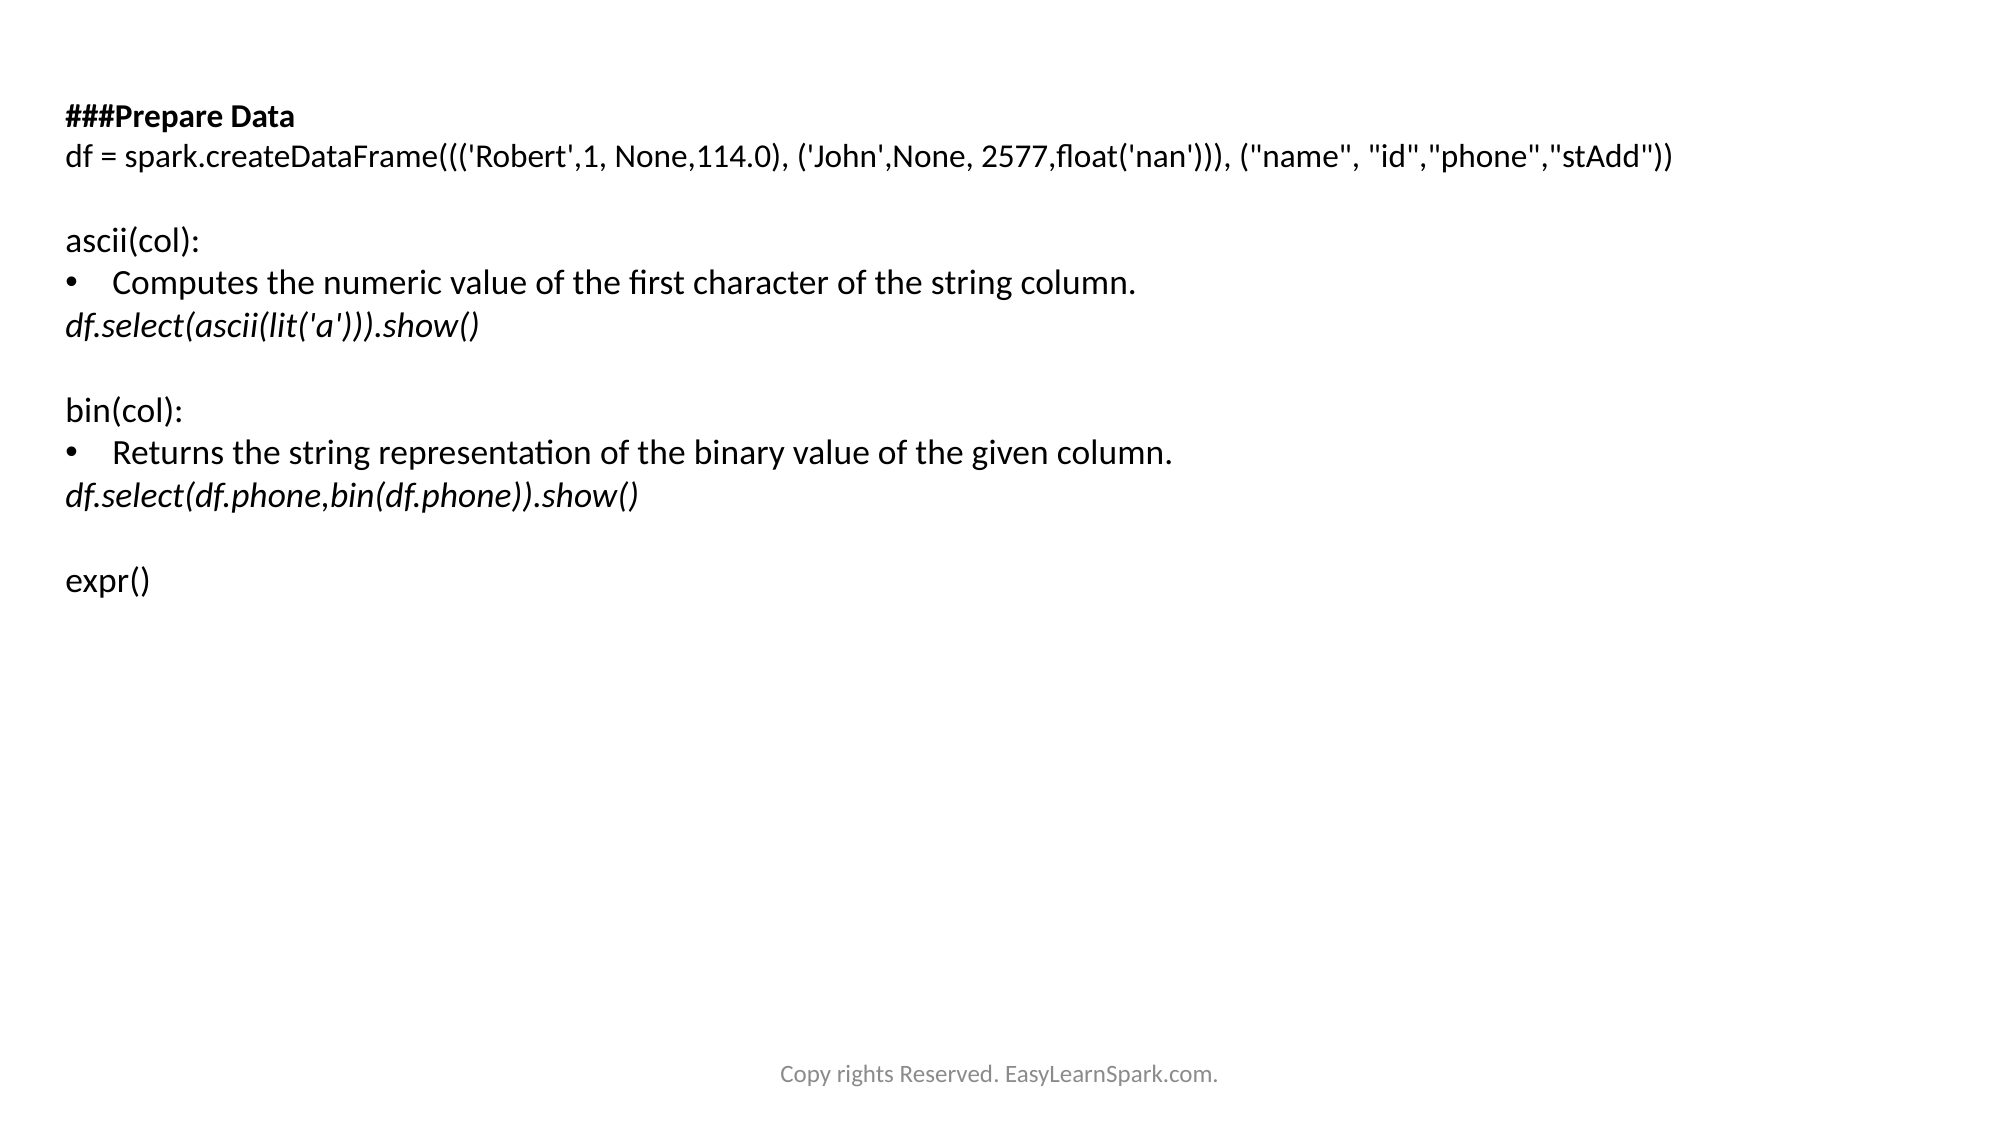

###Prepare Data
df = spark.createDataFrame((('Robert',1, None,114.0), ('John',None, 2577,float('nan'))), ("name", "id","phone","stAdd"))

ascii(col):
Computes the numeric value of the first character of the string column.
df.select(ascii(lit('a'))).show()

bin(col):
Returns the string representation of the binary value of the given column.
df.select(df.phone,bin(df.phone)).show()

expr()

Copy rights Reserved. EasyLearnSpark.com.